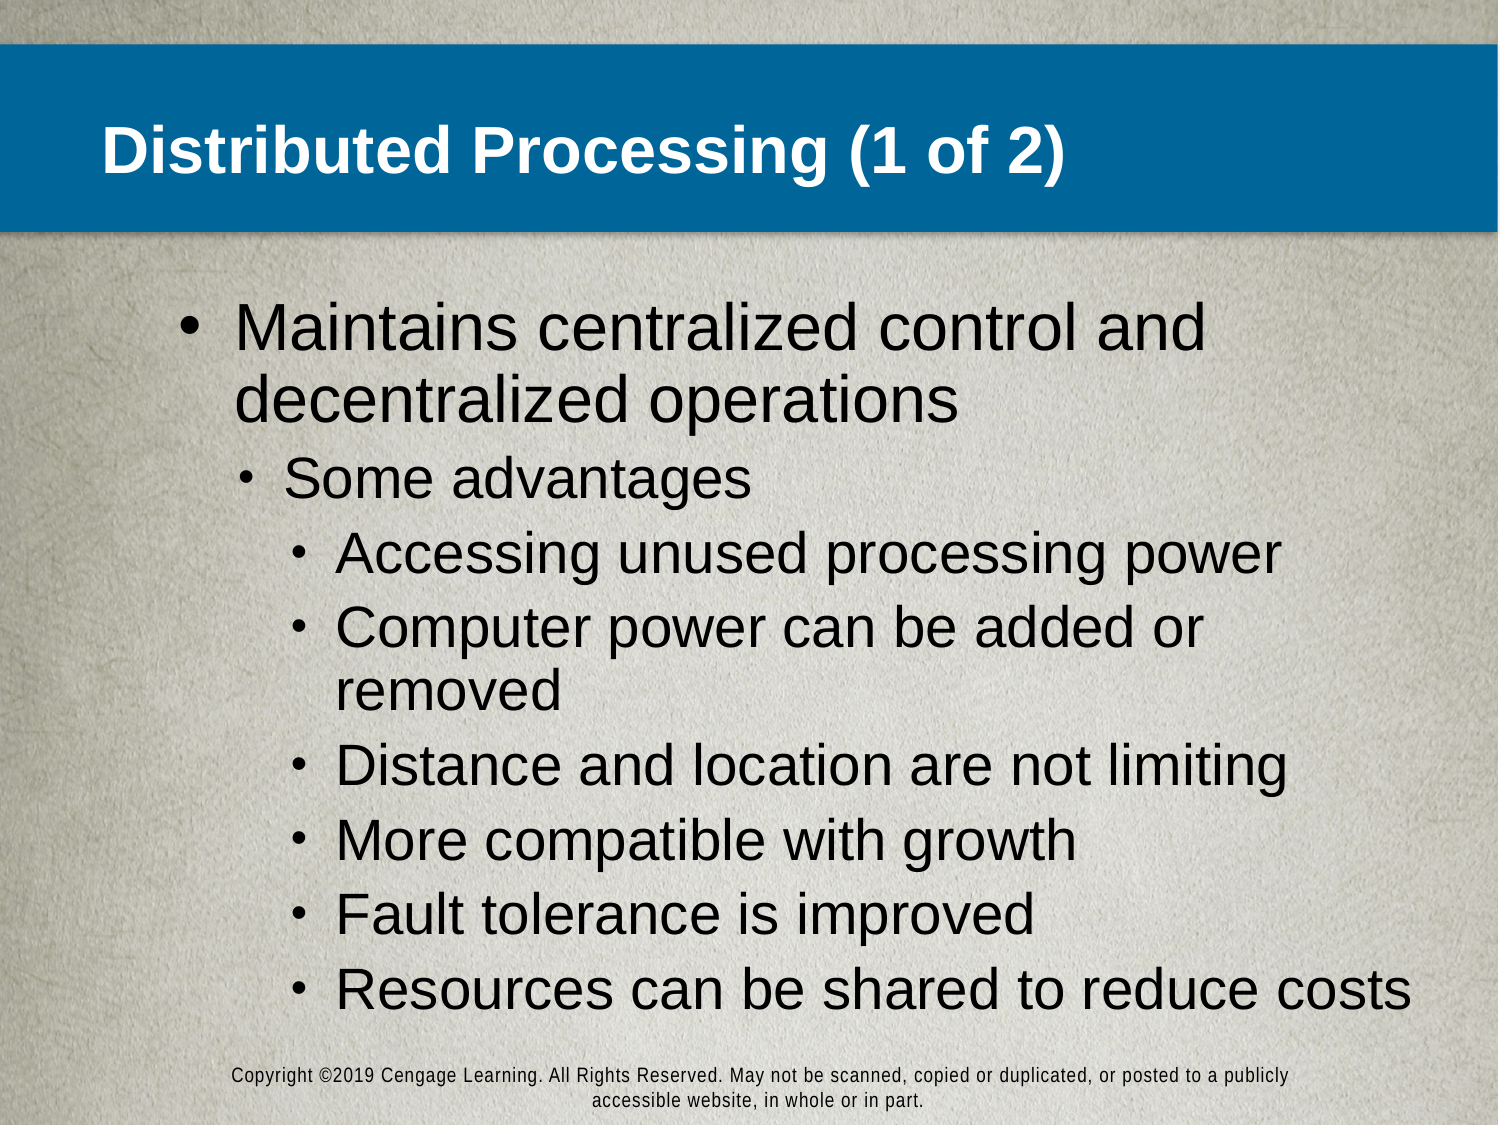

# Distributed Processing (1 of 2)
Maintains centralized control and decentralized operations
Some advantages
Accessing unused processing power
Computer power can be added or removed
Distance and location are not limiting
More compatible with growth
Fault tolerance is improved
Resources can be shared to reduce costs